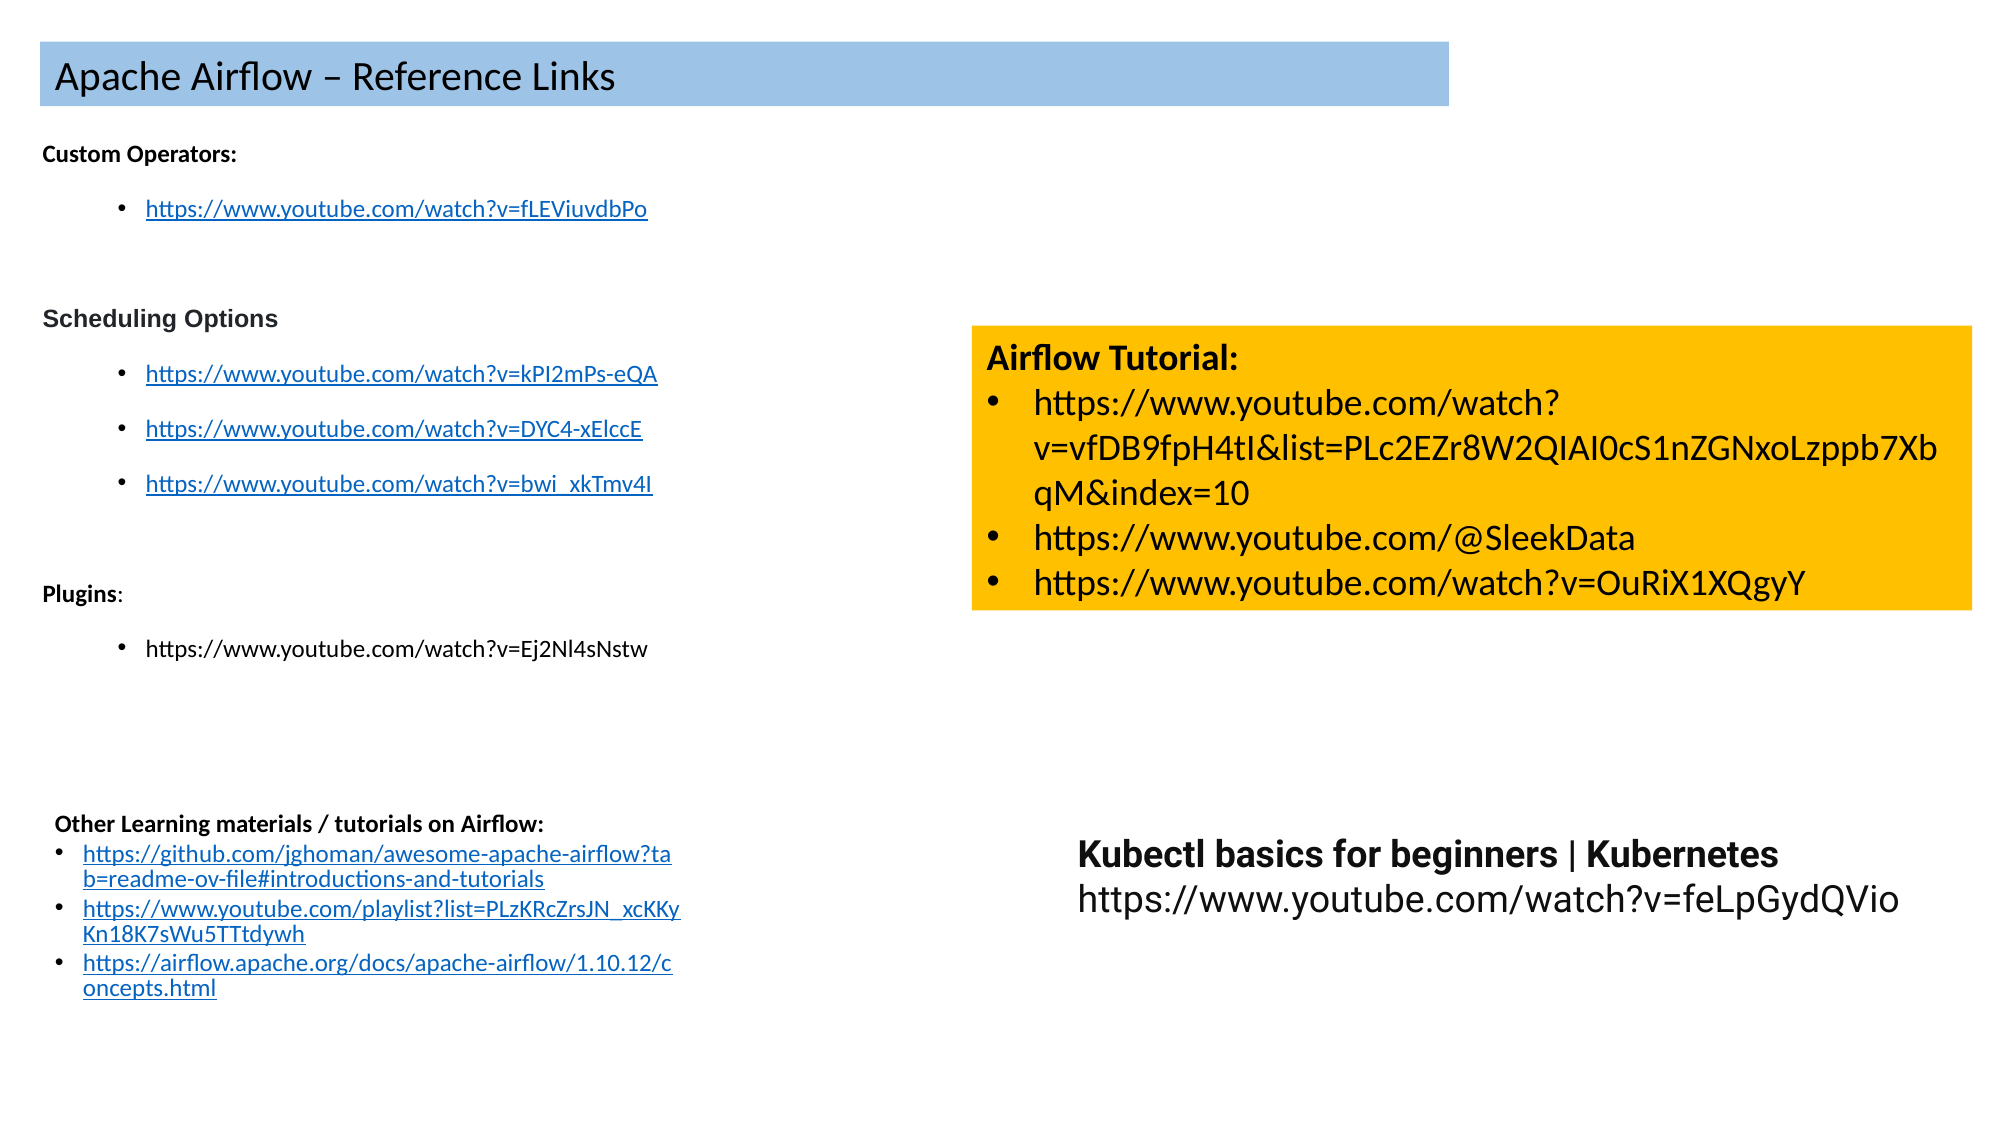

Apache Airflow – Reference Links
Custom Operators:
https://www.youtube.com/watch?v=fLEViuvdbPo

Scheduling Options
https://www.youtube.com/watch?v=kPI2mPs-eQA
https://www.youtube.com/watch?v=DYC4-xElccE
https://www.youtube.com/watch?v=bwi_xkTmv4I

Plugins:
https://www.youtube.com/watch?v=Ej2Nl4sNstw

Airflow Tutorial:
https://www.youtube.com/watch?v=vfDB9fpH4tI&list=PLc2EZr8W2QIAI0cS1nZGNxoLzppb7XbqM&index=10
https://www.youtube.com/@SleekData
https://www.youtube.com/watch?v=OuRiX1XQgyY
Other Learning materials / tutorials on Airflow:
https://github.com/jghoman/awesome-apache-airflow?tab=readme-ov-file#introductions-and-tutorials
https://www.youtube.com/playlist?list=PLzKRcZrsJN_xcKKyKn18K7sWu5TTtdywh
https://airflow.apache.org/docs/apache-airflow/1.10.12/concepts.html

Kubectl basics for beginners | Kubernetes
https://www.youtube.com/watch?v=feLpGydQVio